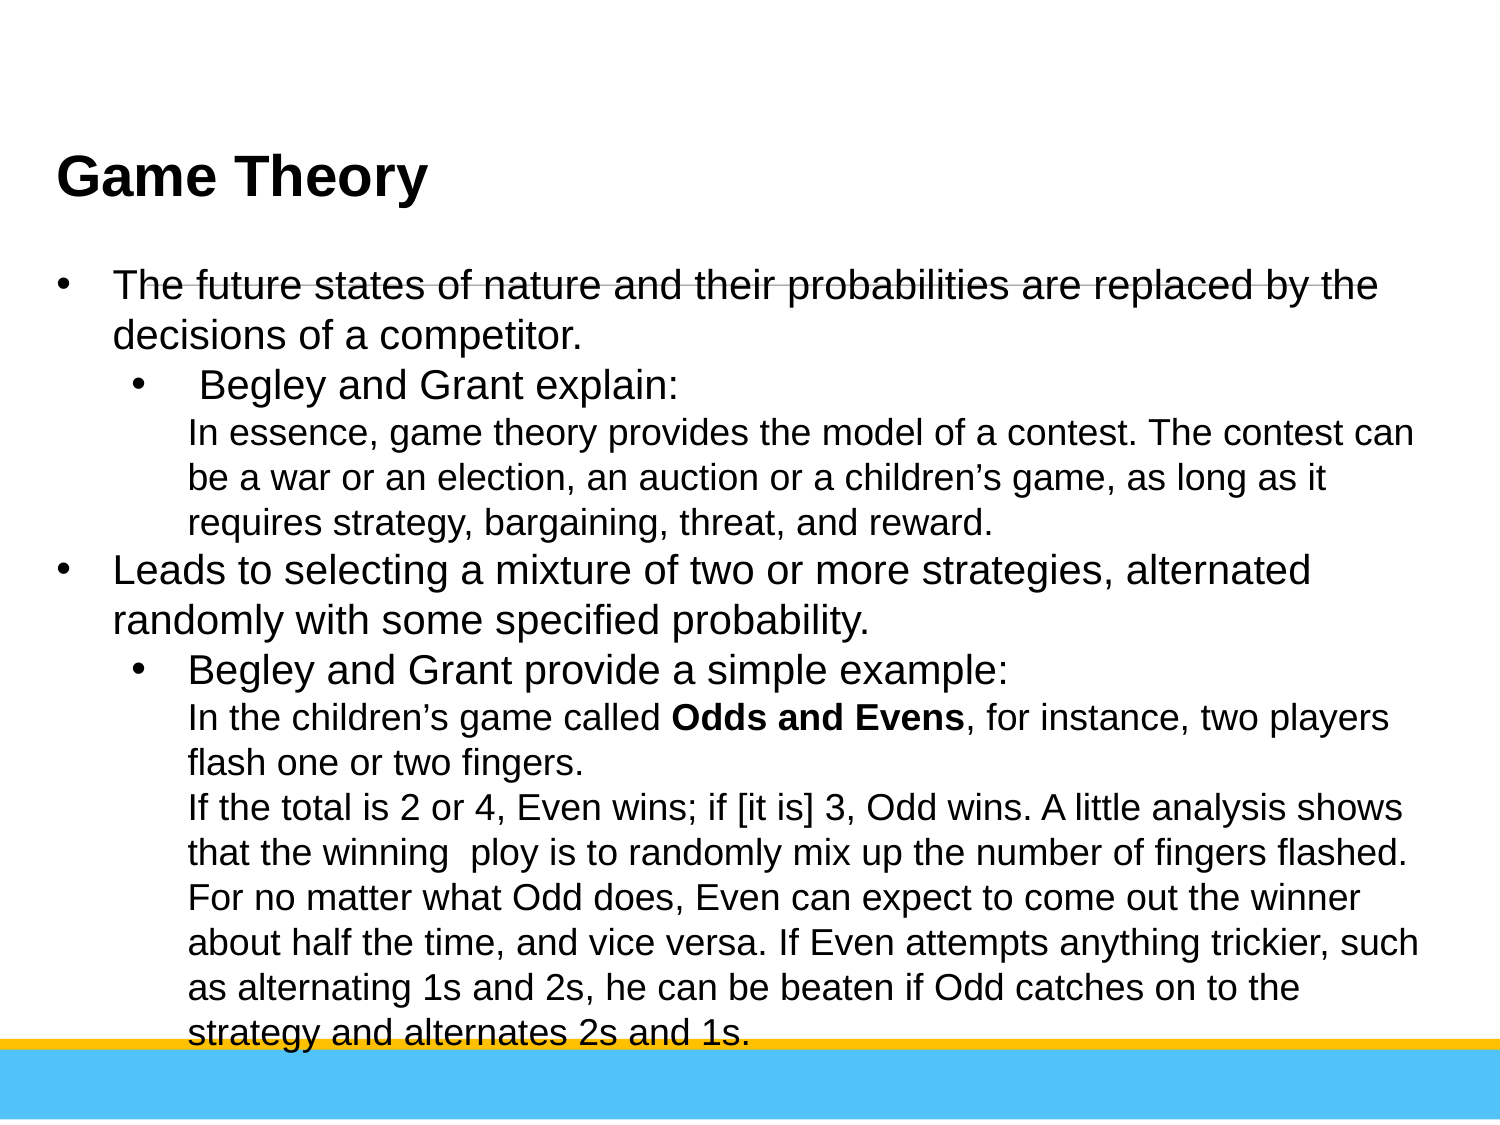

Game Theory

The future states of nature and their probabilities are replaced by the decisions of a competitor.
 Begley and Grant explain:
In essence, game theory provides the model of a contest. The contest can be a war or an election, an auction or a children’s game, as long as it requires strategy, bargaining, threat, and reward.
Leads to selecting a mixture of two or more strategies, alternated randomly with some specified probability.
Begley and Grant provide a simple example:
In the children’s game called Odds and Evens, for instance, two players flash one or two fingers.
If the total is 2 or 4, Even wins; if [it is] 3, Odd wins. A little analysis shows that the winning  ploy is to randomly mix up the number of fingers flashed.
For no matter what Odd does, Even can expect to come out the winner about half the time, and vice versa. If Even attempts anything trickier, such as alternating 1s and 2s, he can be beaten if Odd catches on to the strategy and alternates 2s and 1s.